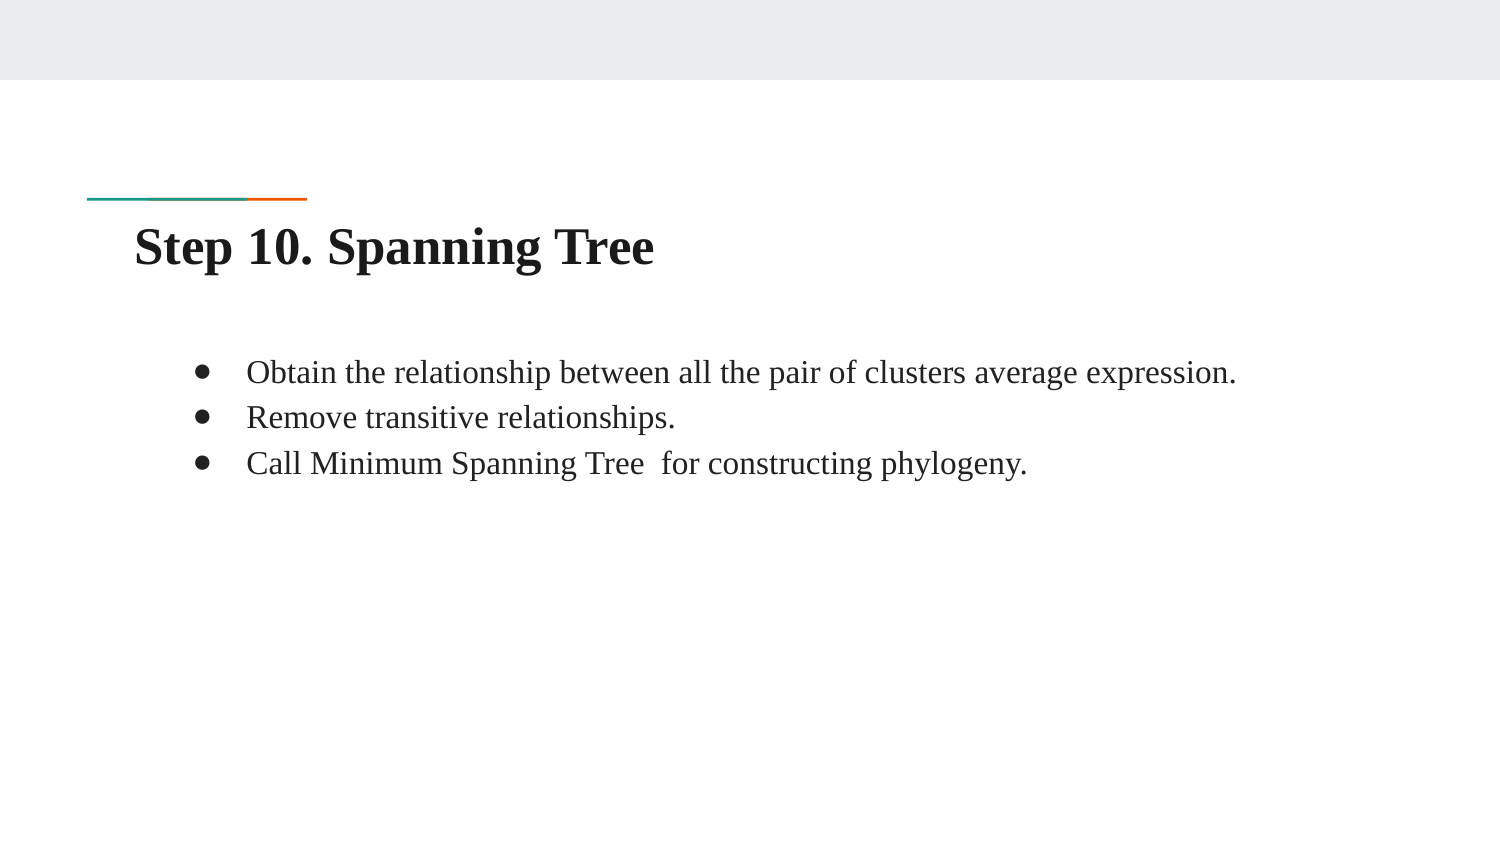

# Step 10. Spanning Tree
Obtain the relationship between all the pair of clusters average expression.
Remove transitive relationships.
Call Minimum Spanning Tree  for constructing phylogeny.